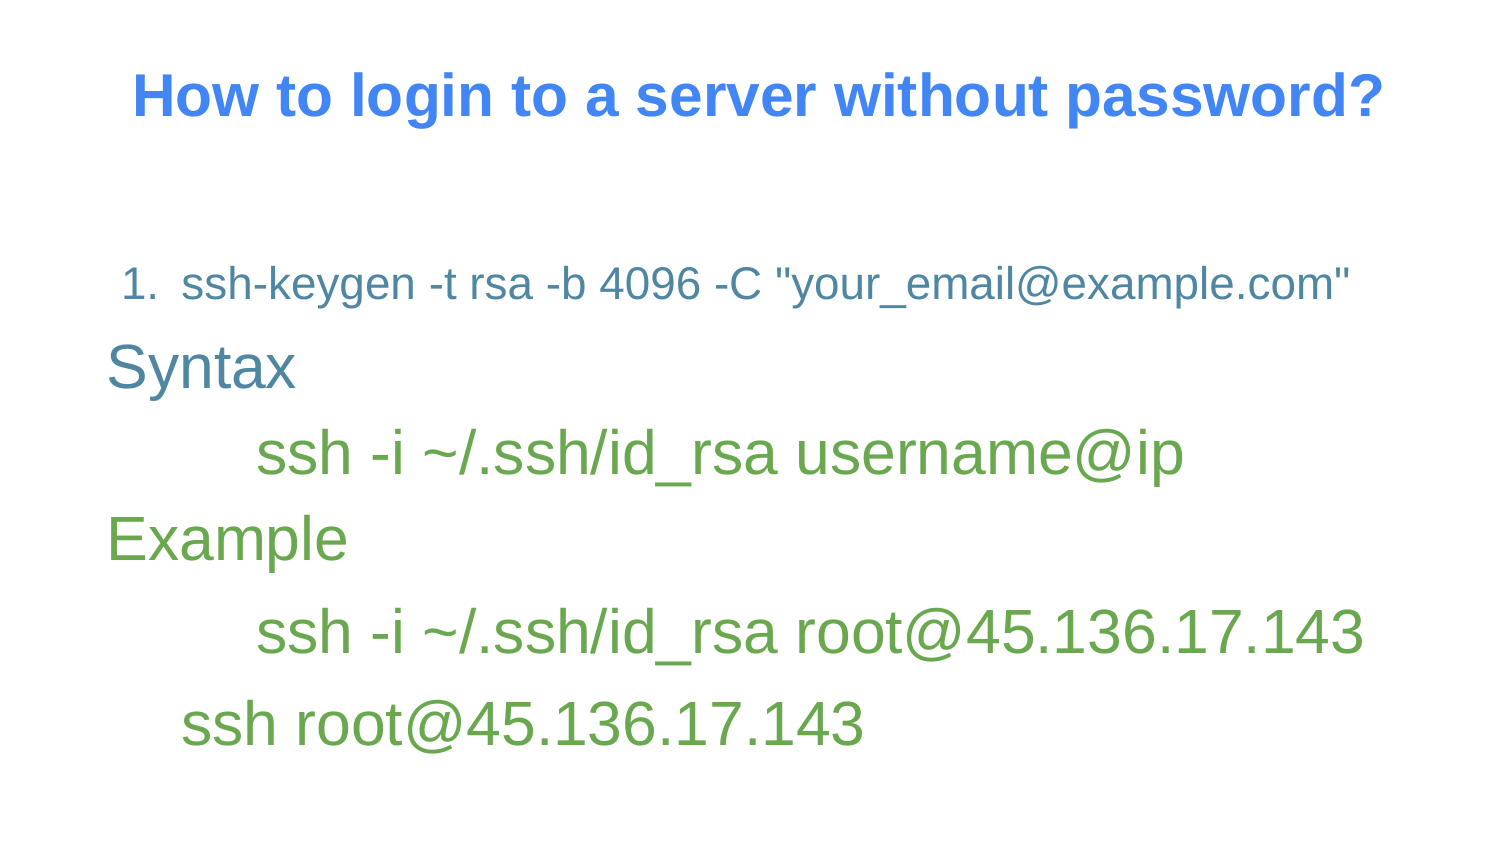

# How to login to a server without password?
ssh-keygen -t rsa -b 4096 -C "your_email@example.com"
Syntax
	ssh -i ~/.ssh/id_rsa username@ip
Example
	ssh -i ~/.ssh/id_rsa root@45.136.17.143
ssh root@45.136.17.143